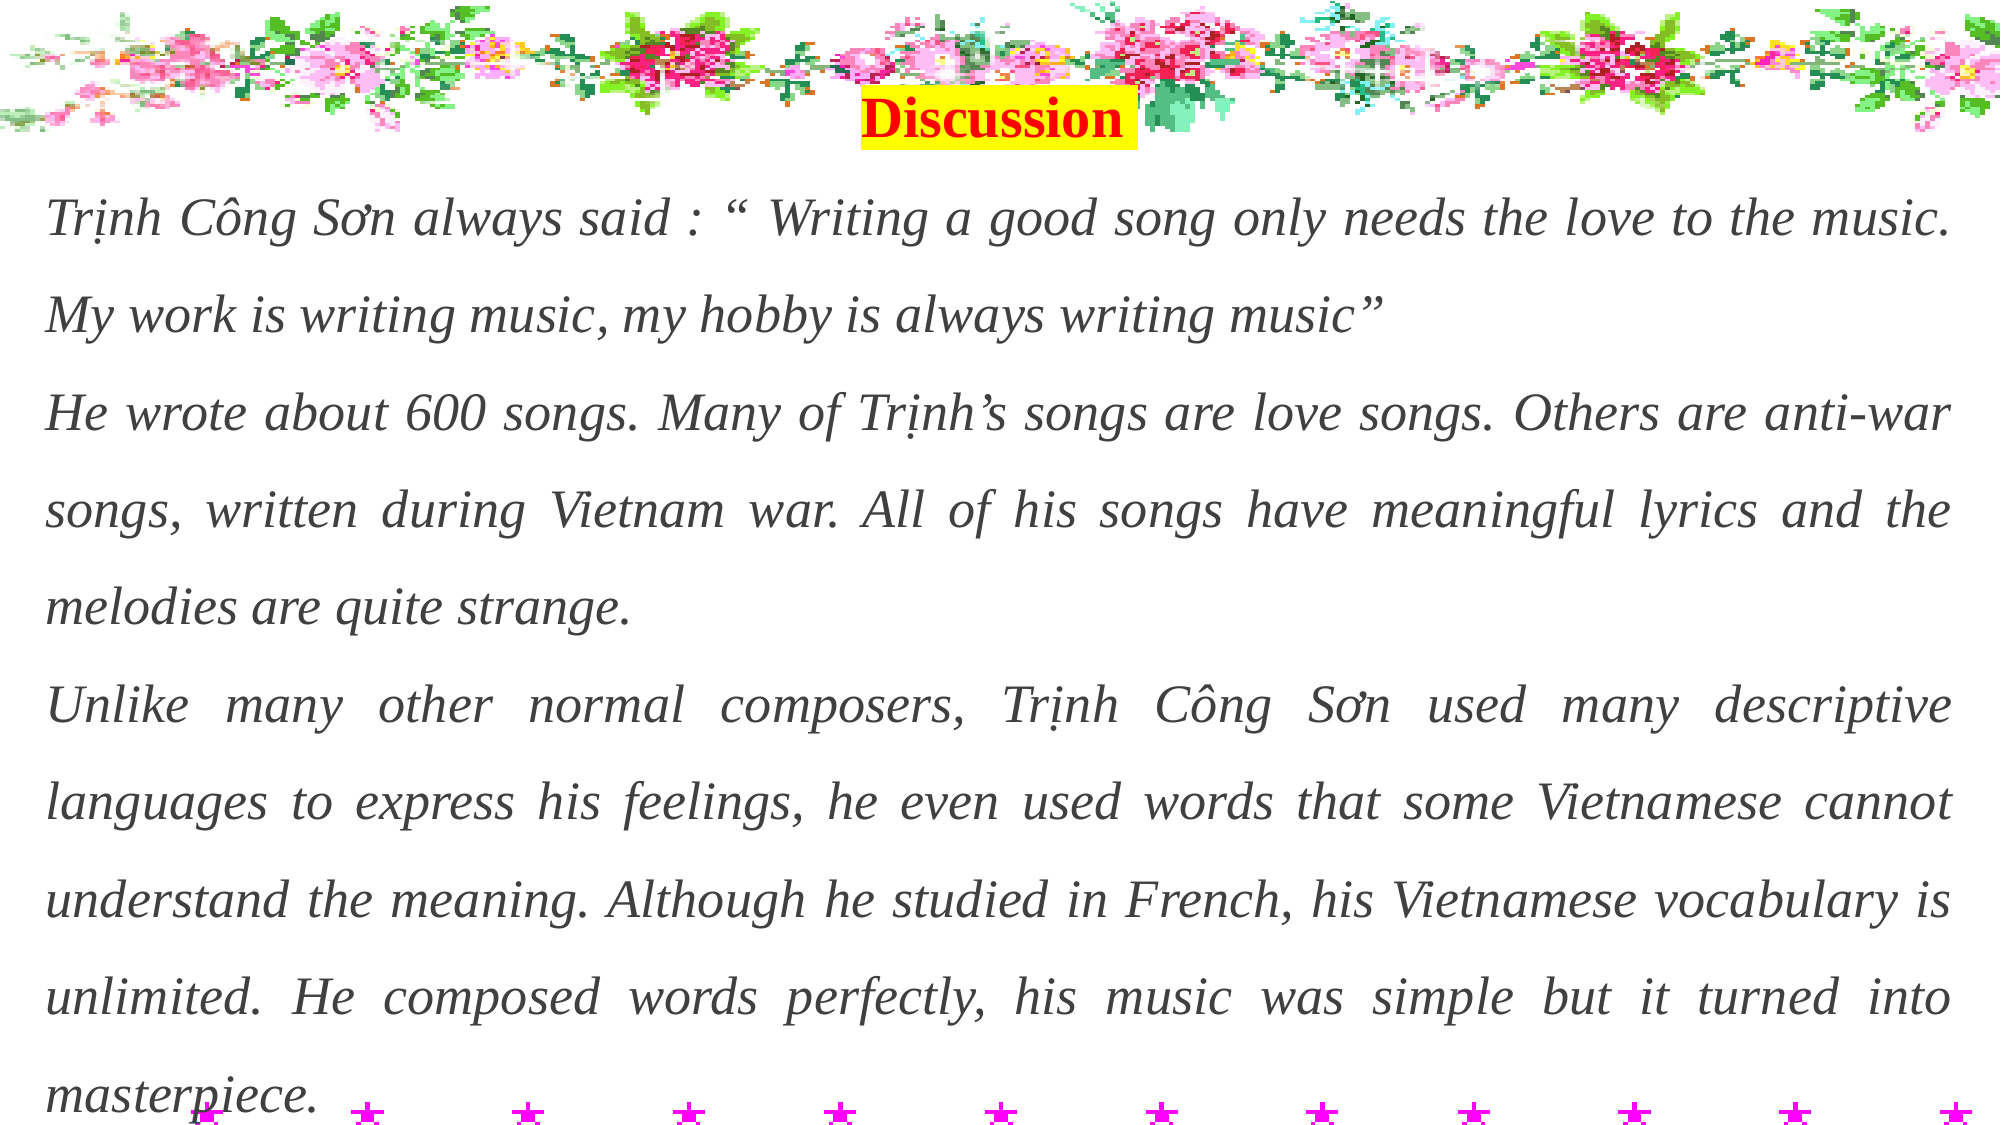

Discussion
Trịnh Công Sơn always said : “ Writing a good song only needs the love to the music. My work is writing music, my hobby is always writing music”
He wrote about 600 songs. Many of Trịnh’s songs are love songs. Others are anti-war songs, written during Vietnam war. All of his songs have meaningful lyrics and the melodies are quite strange.
Unlike many other normal composers, Trịnh Công Sơn used many descriptive languages to express his feelings, he even used words that some Vietnamese cannot understand the meaning. Although he studied in French, his Vietnamese vocabulary is unlimited. He composed words perfectly, his music was simple but it turned into masterpiece.